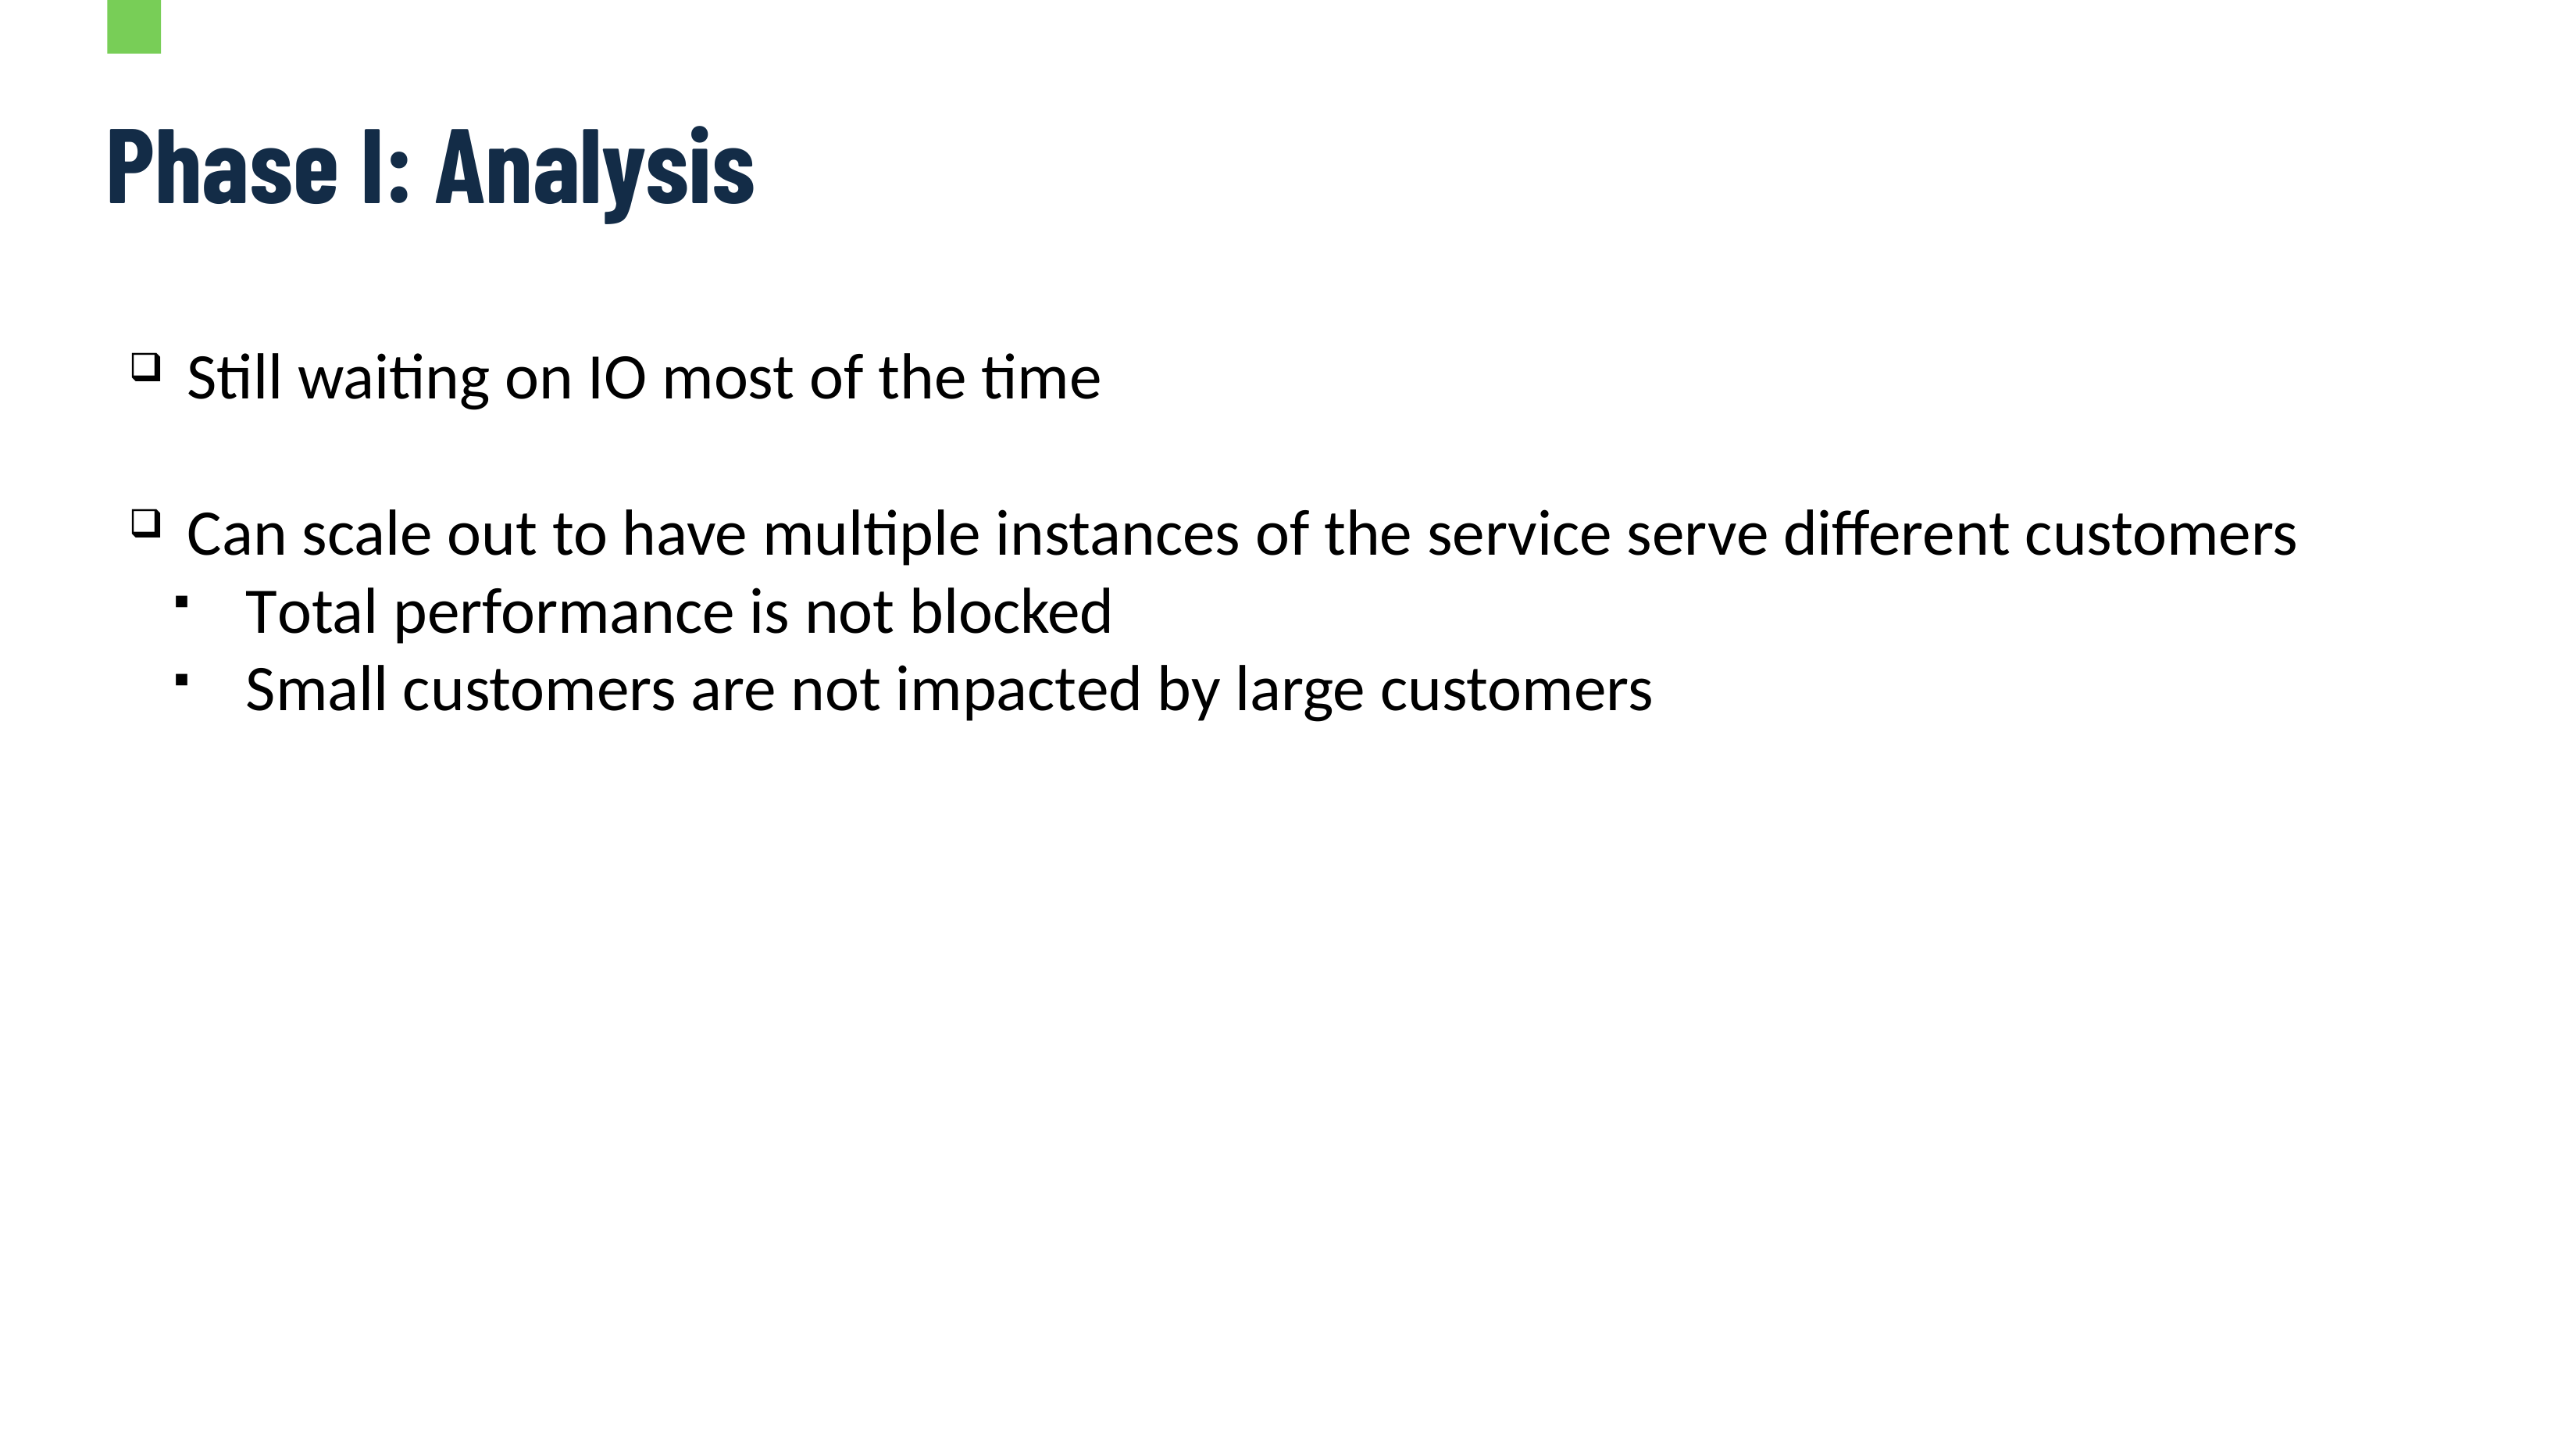

# Phase I: Analysis
Still waiting on IO most of the time

Can scale out to have multiple instances of the service serve different customers
Total performance is not blocked
Small customers are not impacted by large customers